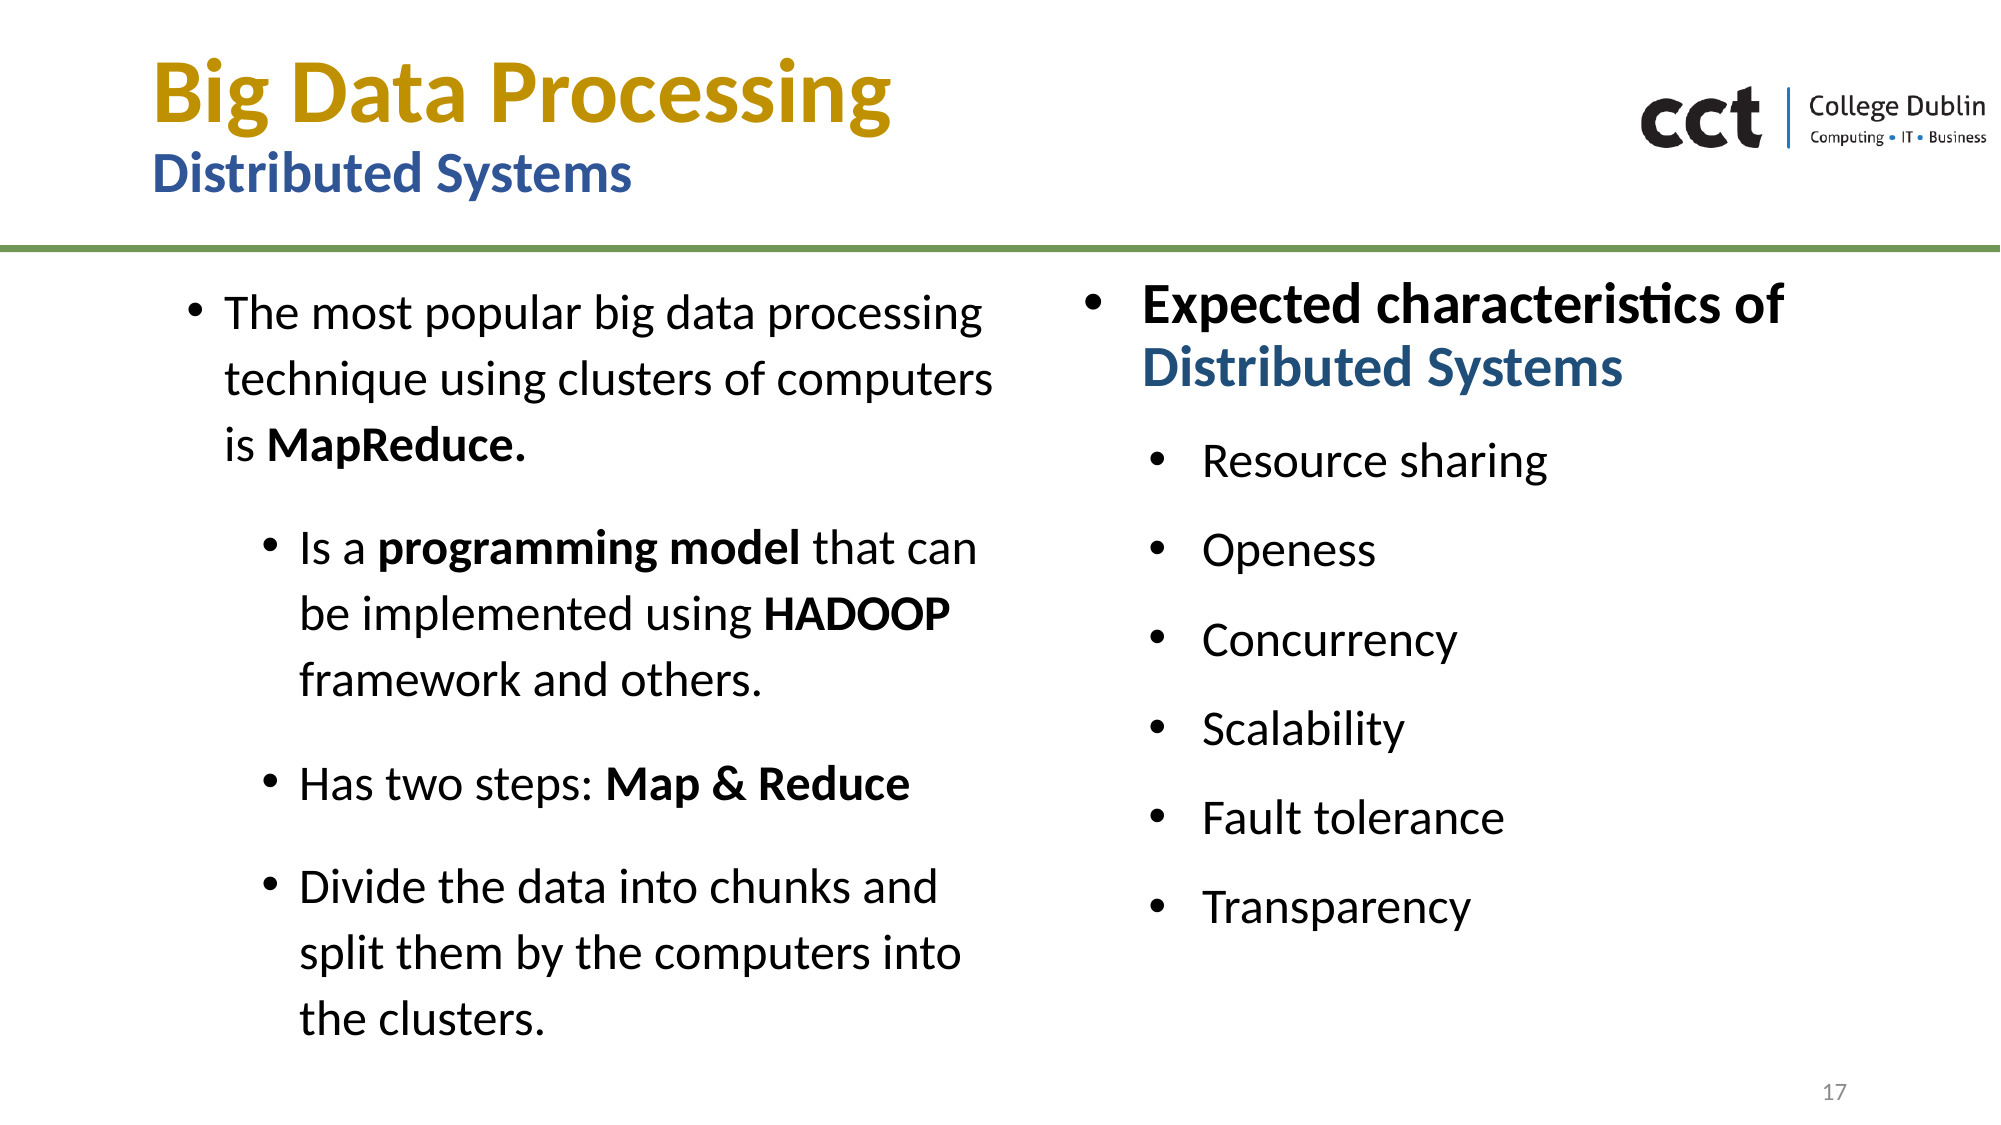

# Big Data Processing Distributed Systems
The most popular big data processing technique using clusters of computers is MapReduce.
Is a programming model that can be implemented using HADOOP framework and others.
Has two steps: Map & Reduce
Divide the data into chunks and split them by the computers into the clusters.
Expected characteristics of Distributed Systems
Resource sharing
Openess
Concurrency
Scalability
Fault tolerance
Transparency
17